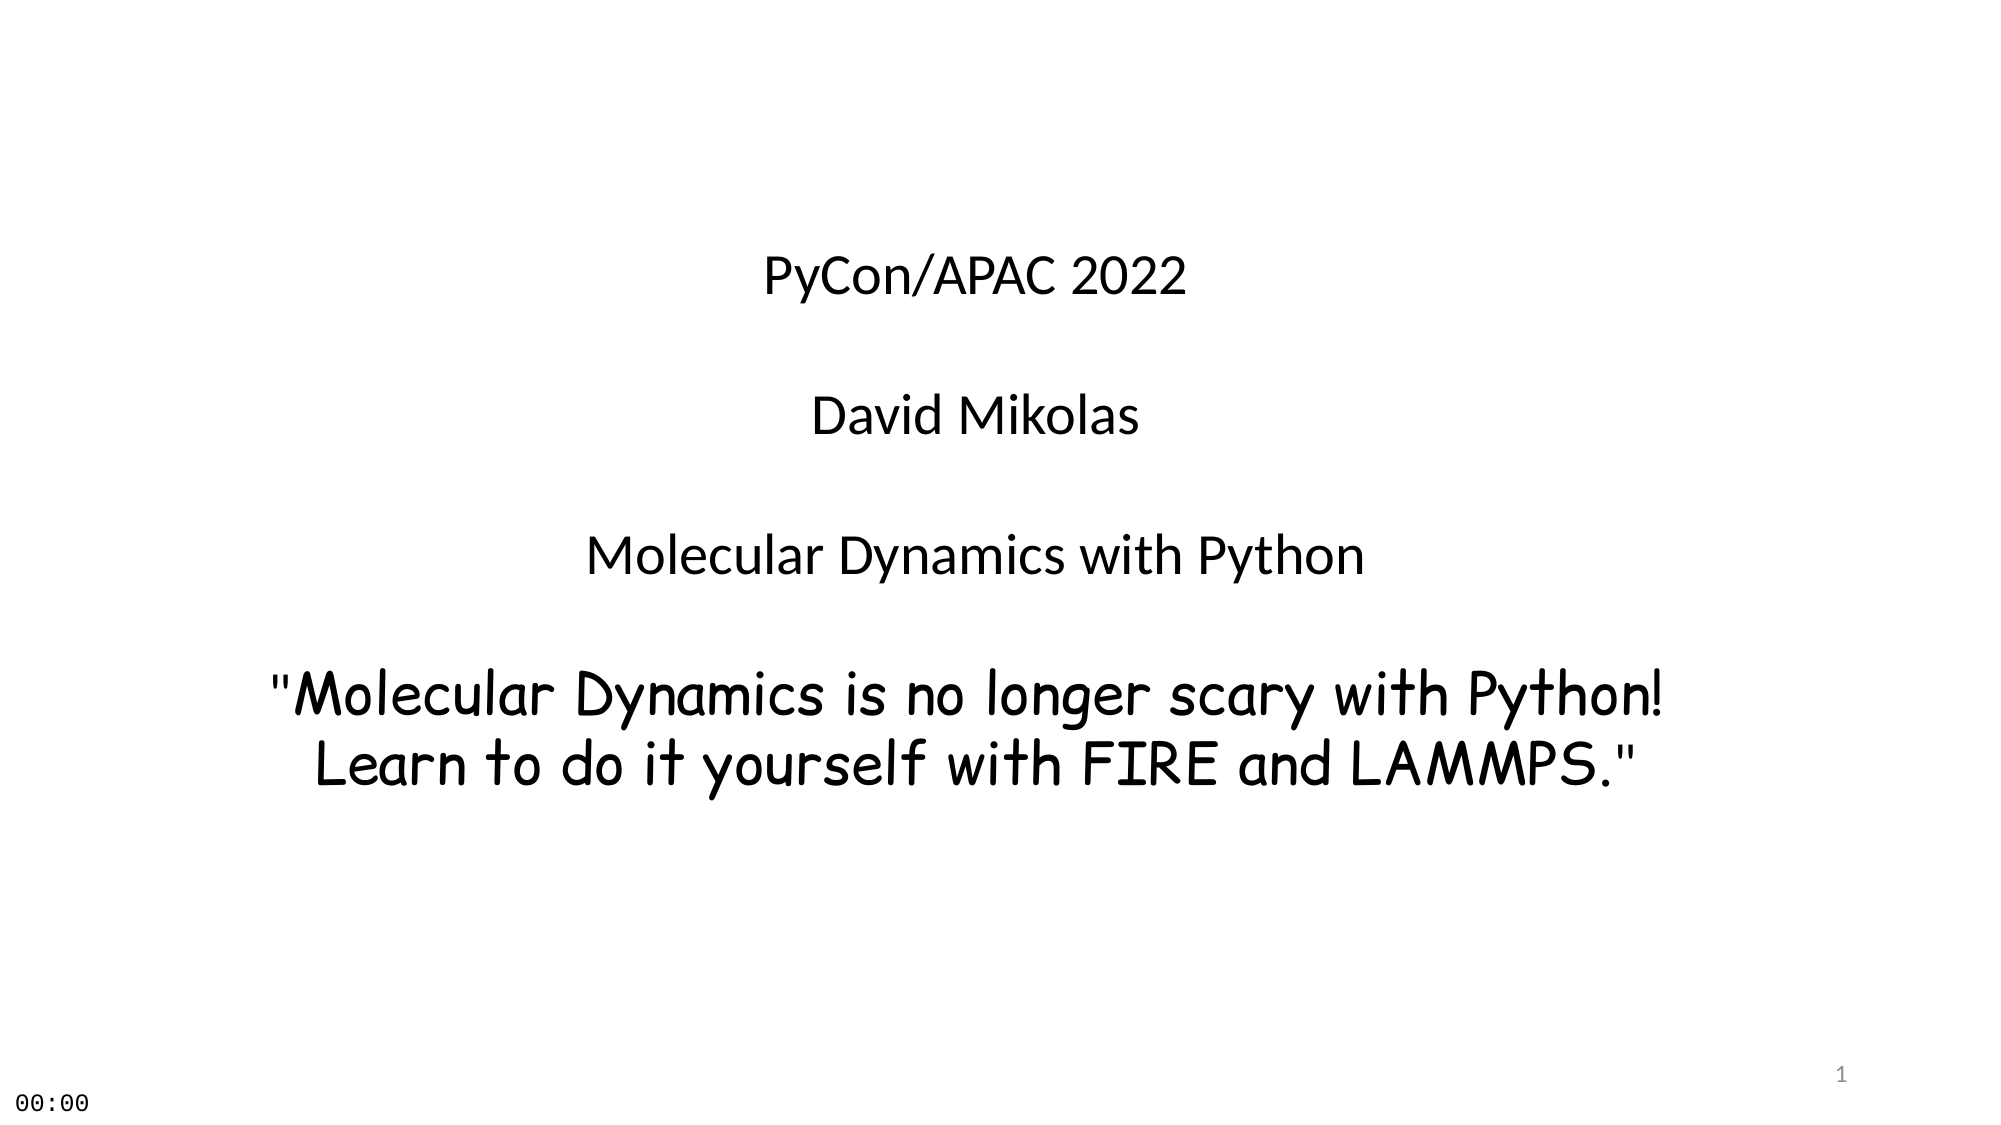

PyCon/APAC 2022

David Mikolas

Molecular Dynamics with Python

"Molecular Dynamics is no longer scary with Python!
Learn to do it yourself with FIRE and LAMMPS."
1
00:00